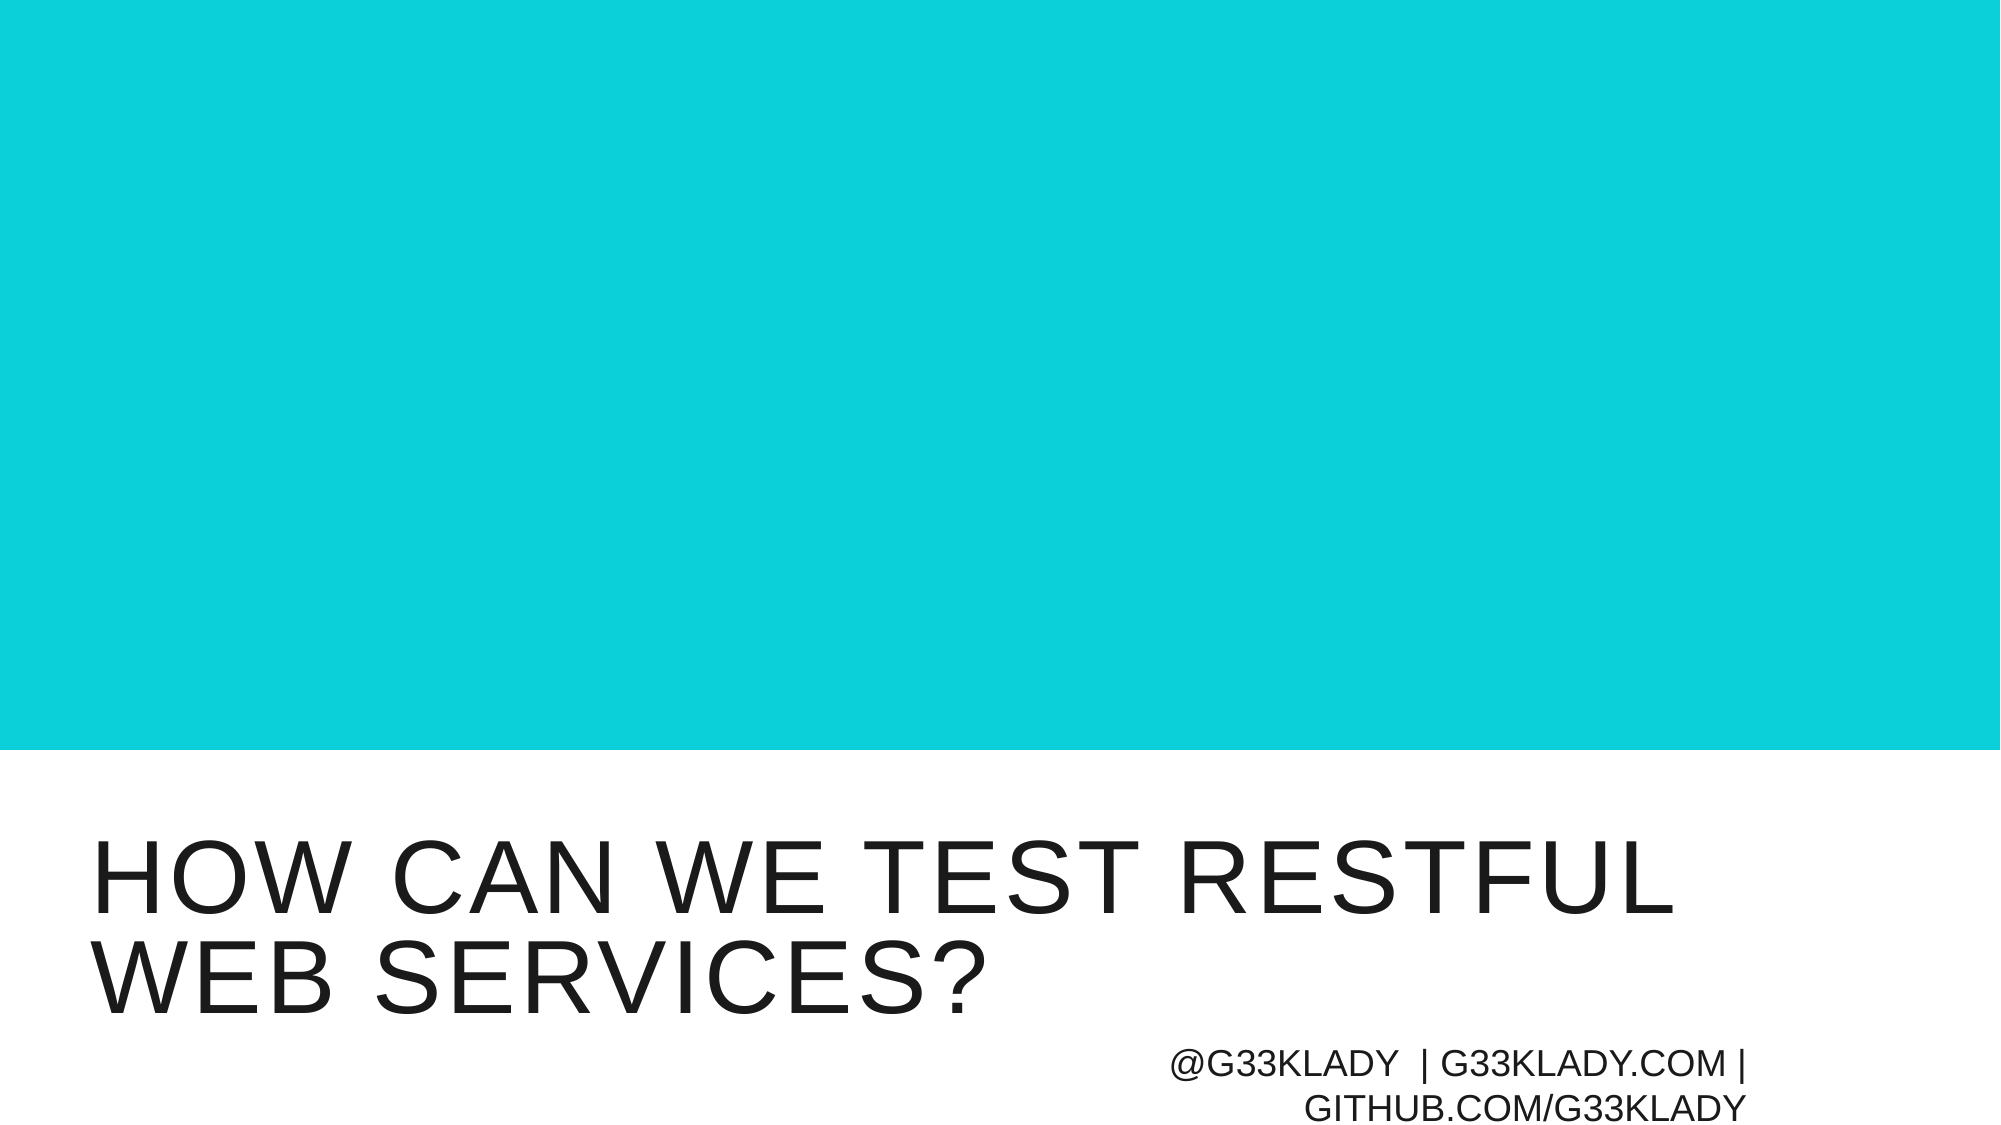

# How can we test RESTful web services?
@g33klady  | g33klady.com | github.com/g33klady